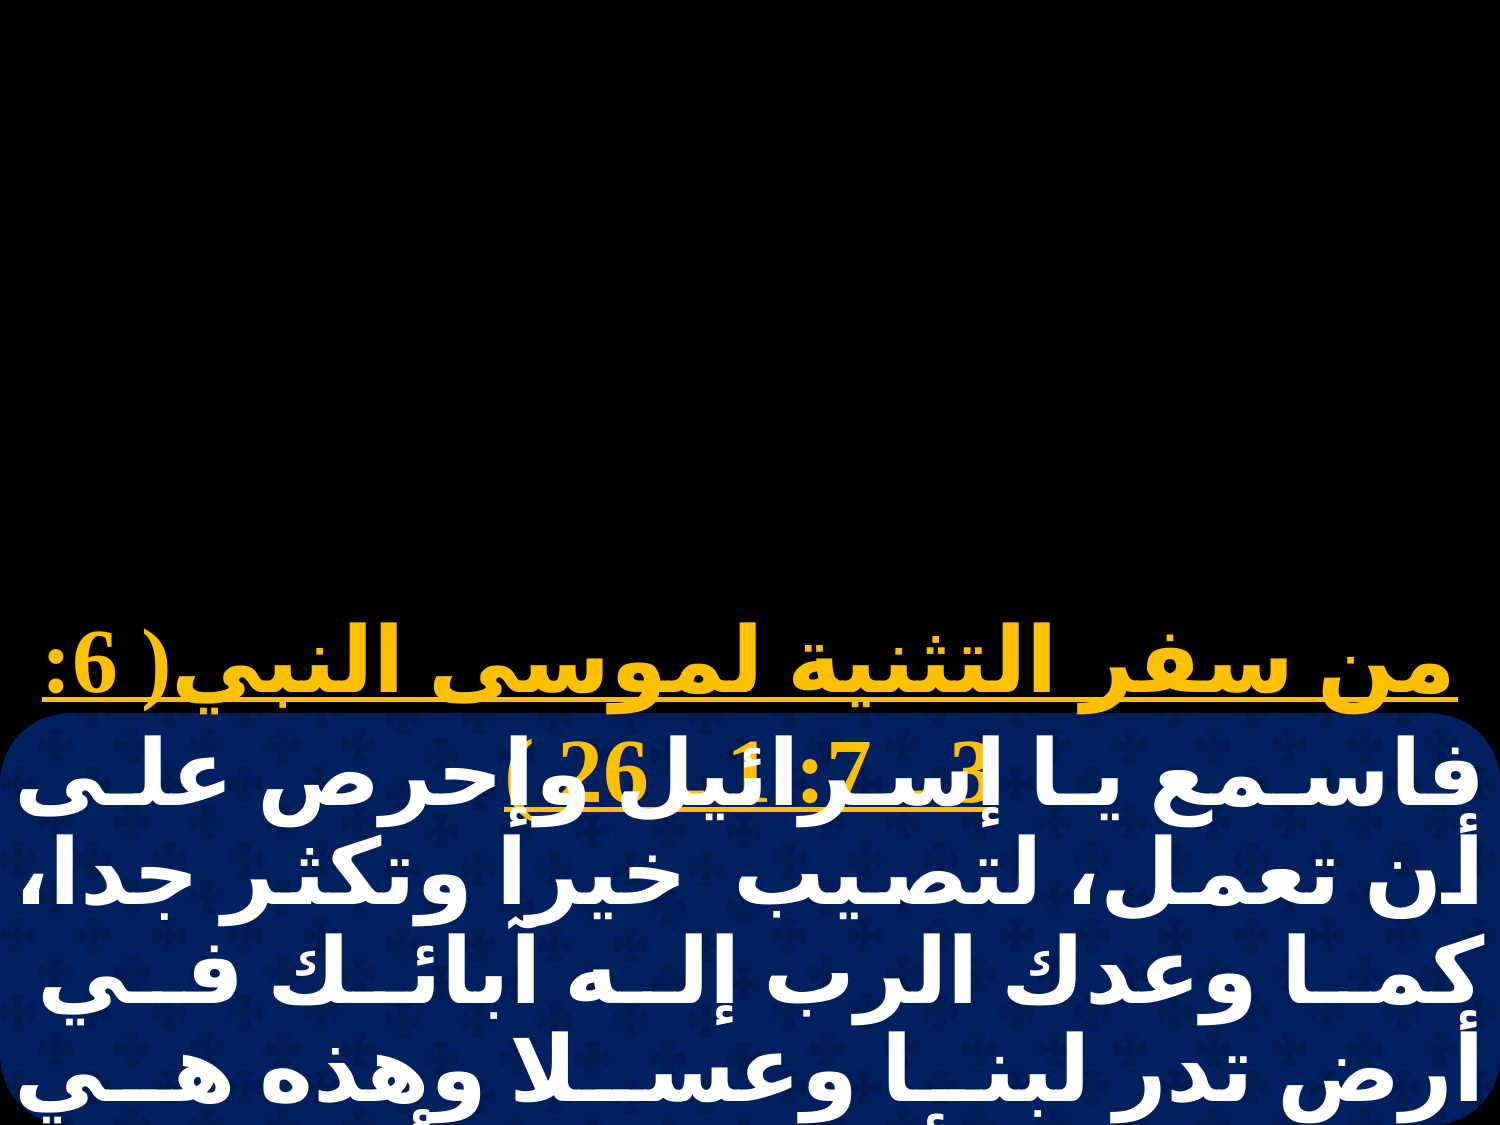

# نبوات 1 الجمعة
من سفر التثنية لموسى النبي( 6: 3 ـ 7: 1 ـ 26 )
فاسمع يا إسرائيل وإحرص على أن تعمل، لتصيب  خيرا وتكثر جدا، كما وعدك الرب إله آبائك في  أرض تدر لبنا وعسلا وهذه هي الفرائض والأحكام  التي أوصى بها موسى بني إسرائيل في البرية